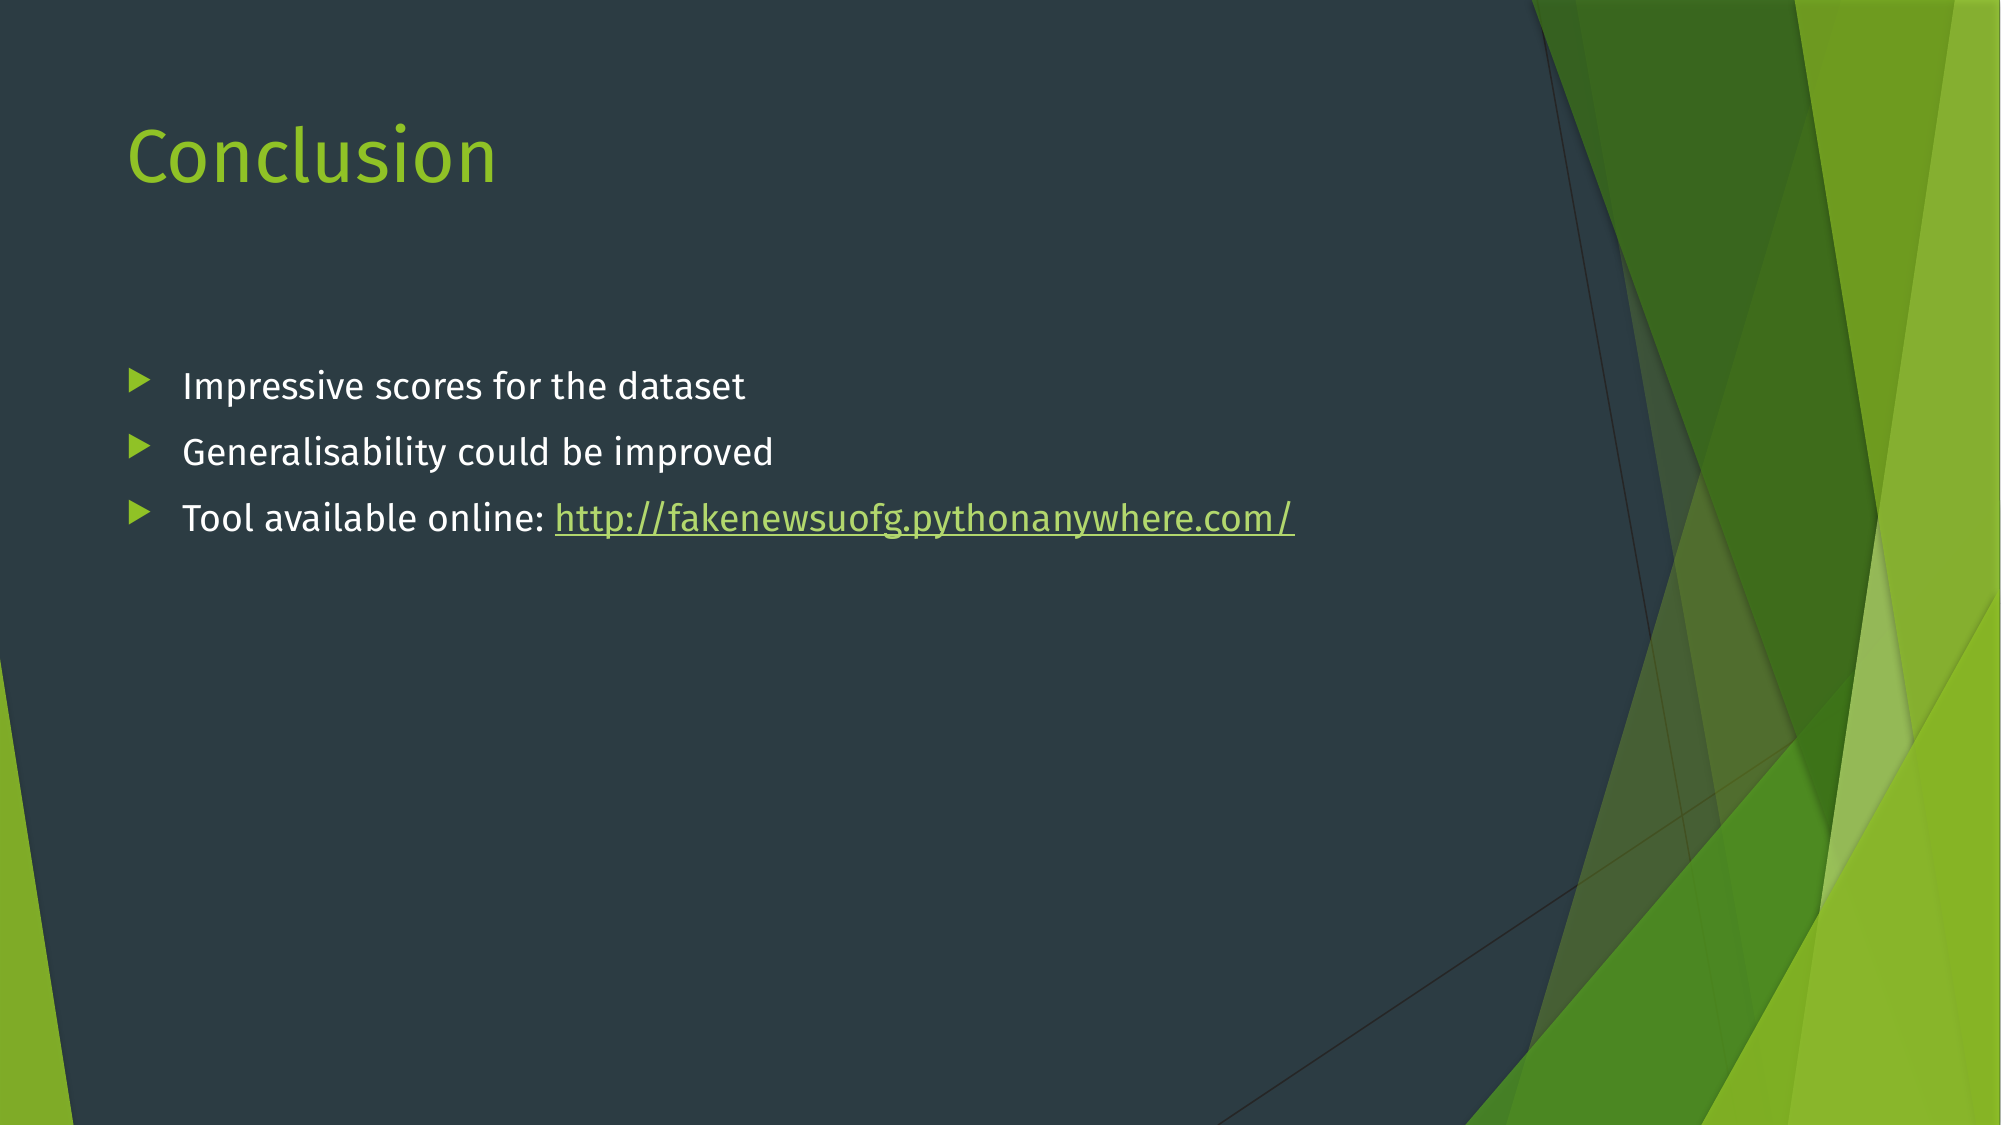

# Conclusion
Impressive scores for the dataset
Generalisability could be improved
Tool available online: http://fakenewsuofg.pythonanywhere.com/